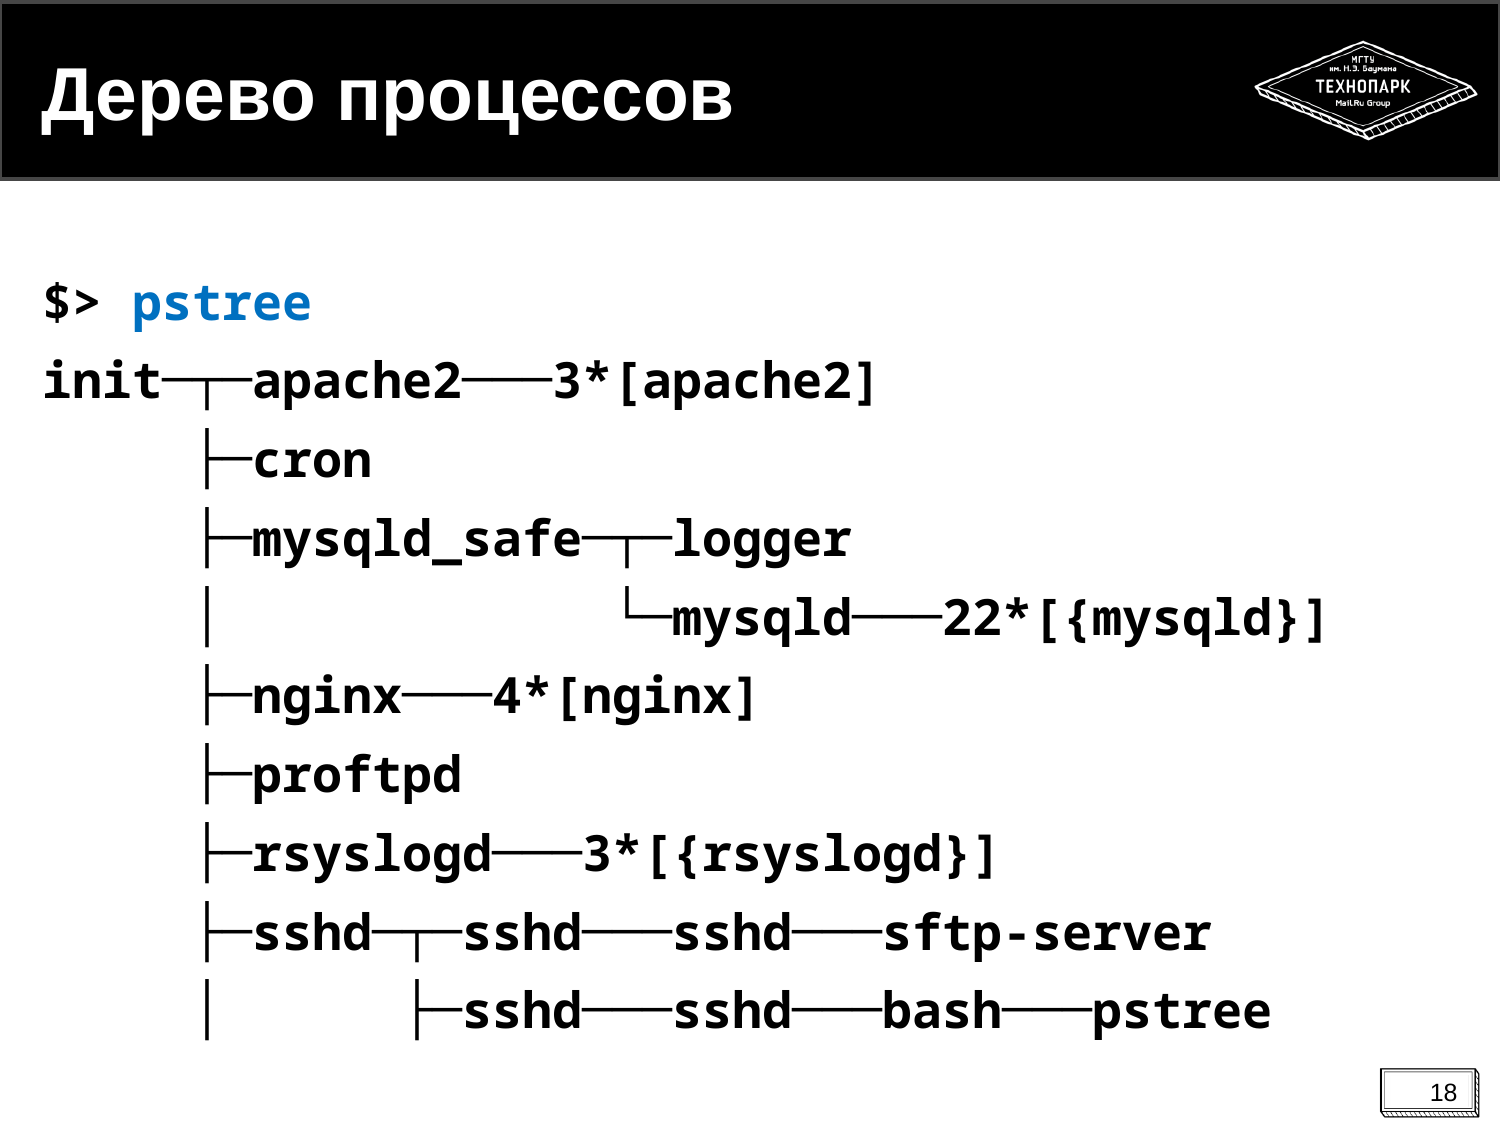

# Дерево процессов
$> pstree
init─┬─apache2───3*[apache2]
	├─cron
	├─mysqld_safe─┬─logger
     │             └─mysqld───22*[{mysqld}]
     ├─nginx───4*[nginx]
     ├─proftpd
     ├─rsyslogd───3*[{rsyslogd}]
     ├─sshd─┬─sshd───sshd───sftp-server
     │      ├─sshd───sshd───bash───pstree

18